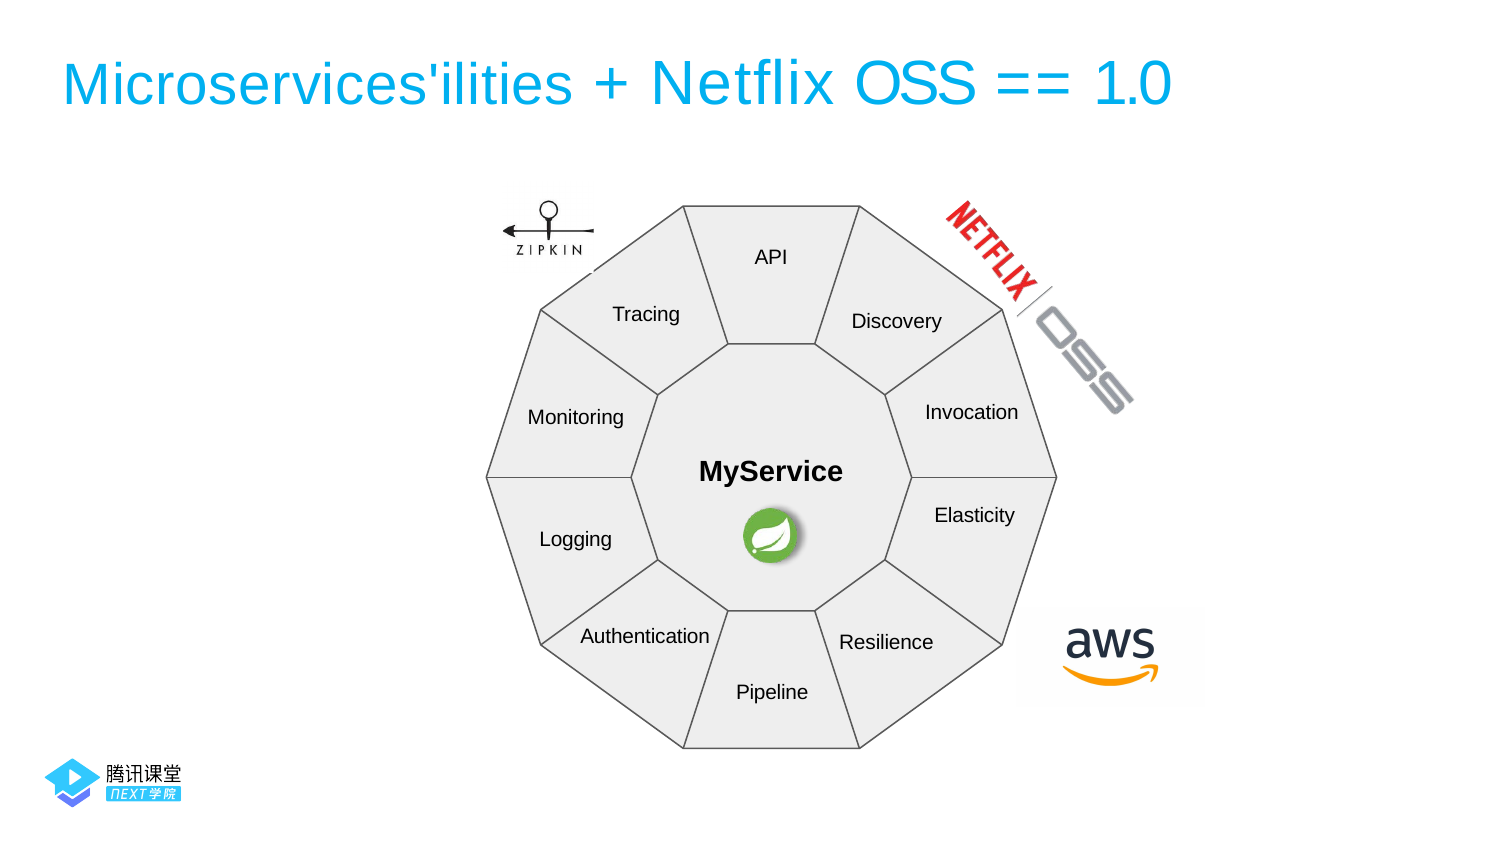

Microservices'ilities + Netflix OSS == 1.0

API
Tracing
Discovery

Invocation
Monitoring
MyService
Elasticity
Logging

Authentication
Resilience
Pipeline